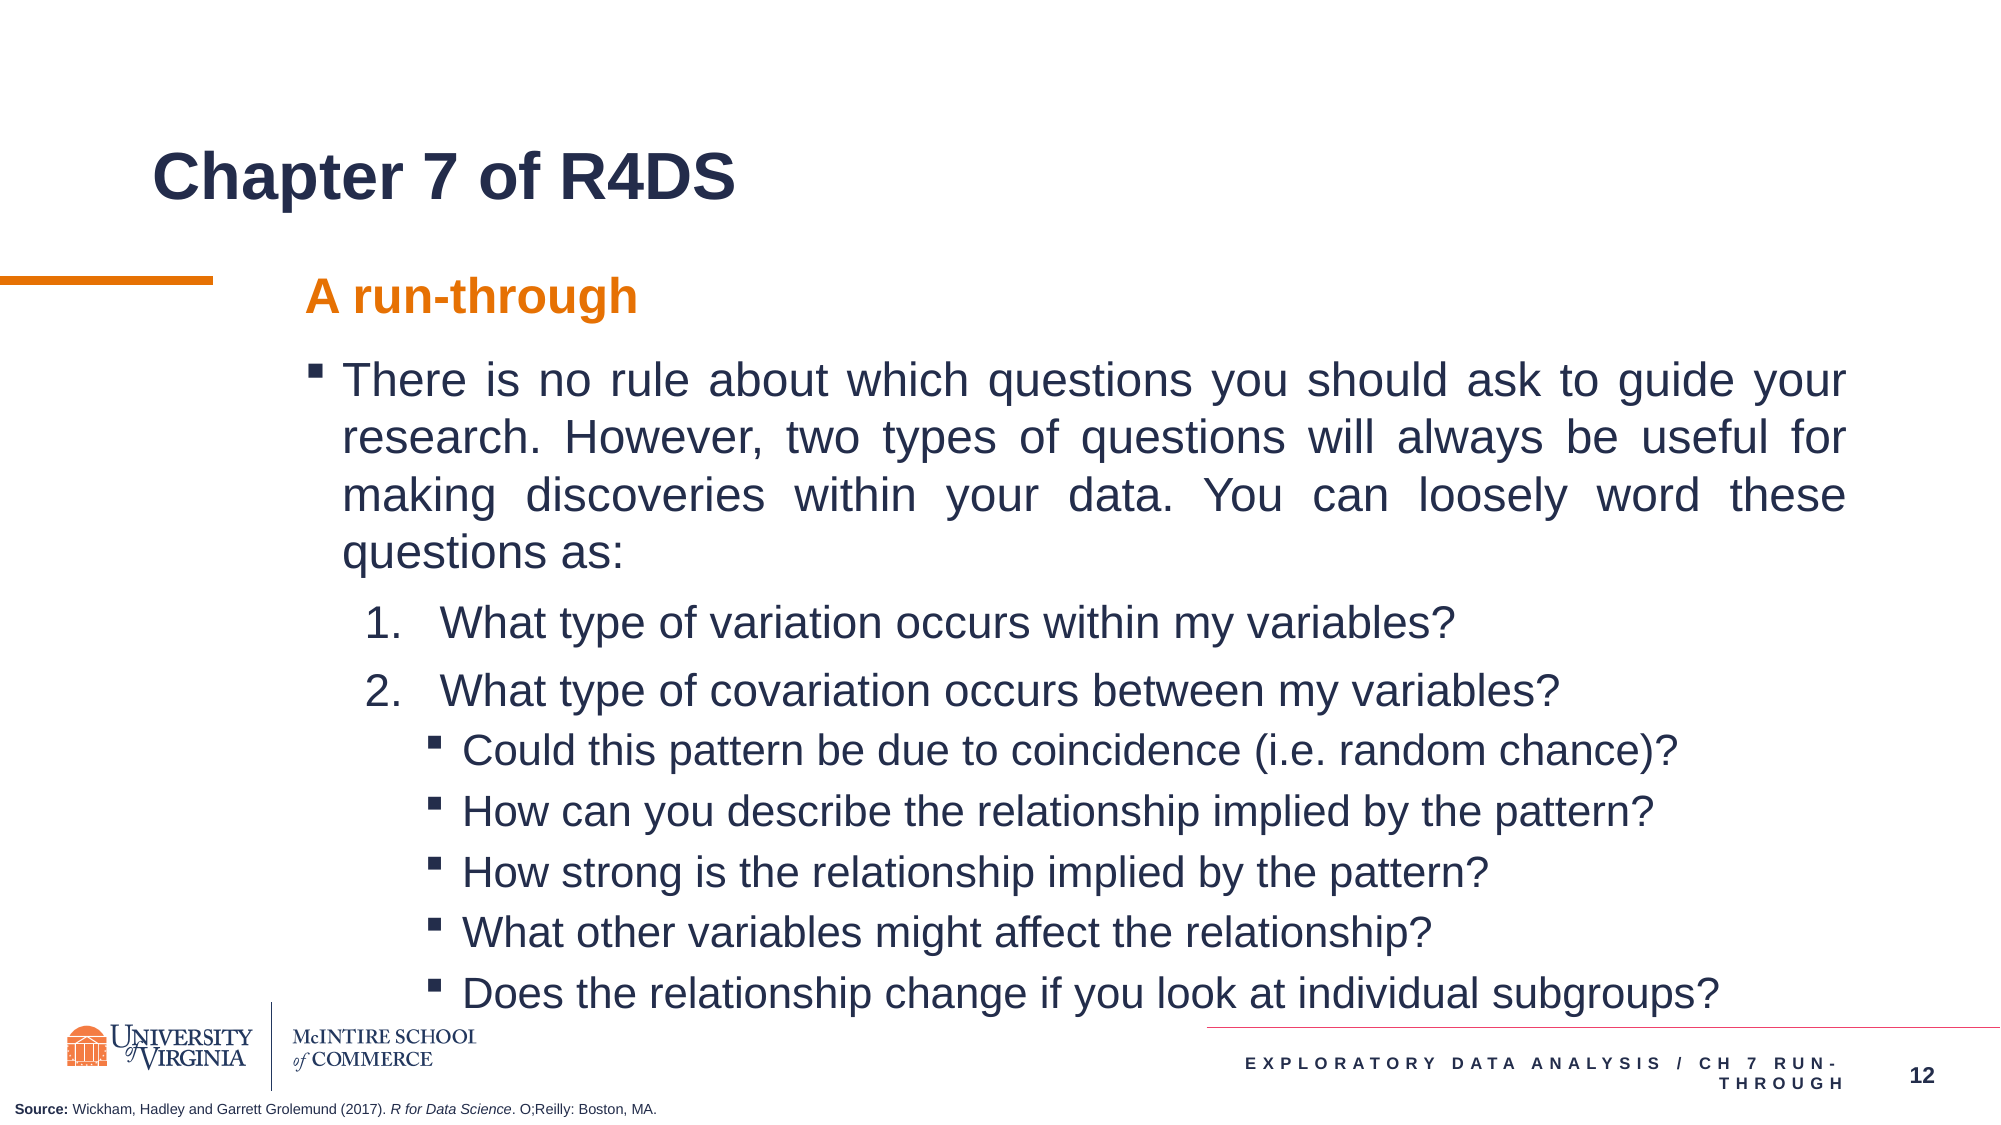

# Chapter 7 of R4DS
A run-through
There is no rule about which questions you should ask to guide your research. However, two types of questions will always be useful for making discoveries within your data. You can loosely word these questions as:
What type of variation occurs within my variables?
What type of covariation occurs between my variables?
Could this pattern be due to coincidence (i.e. random chance)?
How can you describe the relationship implied by the pattern?
How strong is the relationship implied by the pattern?
What other variables might affect the relationship?
Does the relationship change if you look at individual subgroups?

12
Exploratory data analysis / ch 7 run-through
Source: Wickham, Hadley and Garrett Grolemund (2017). R for Data Science. O;Reilly: Boston, MA.